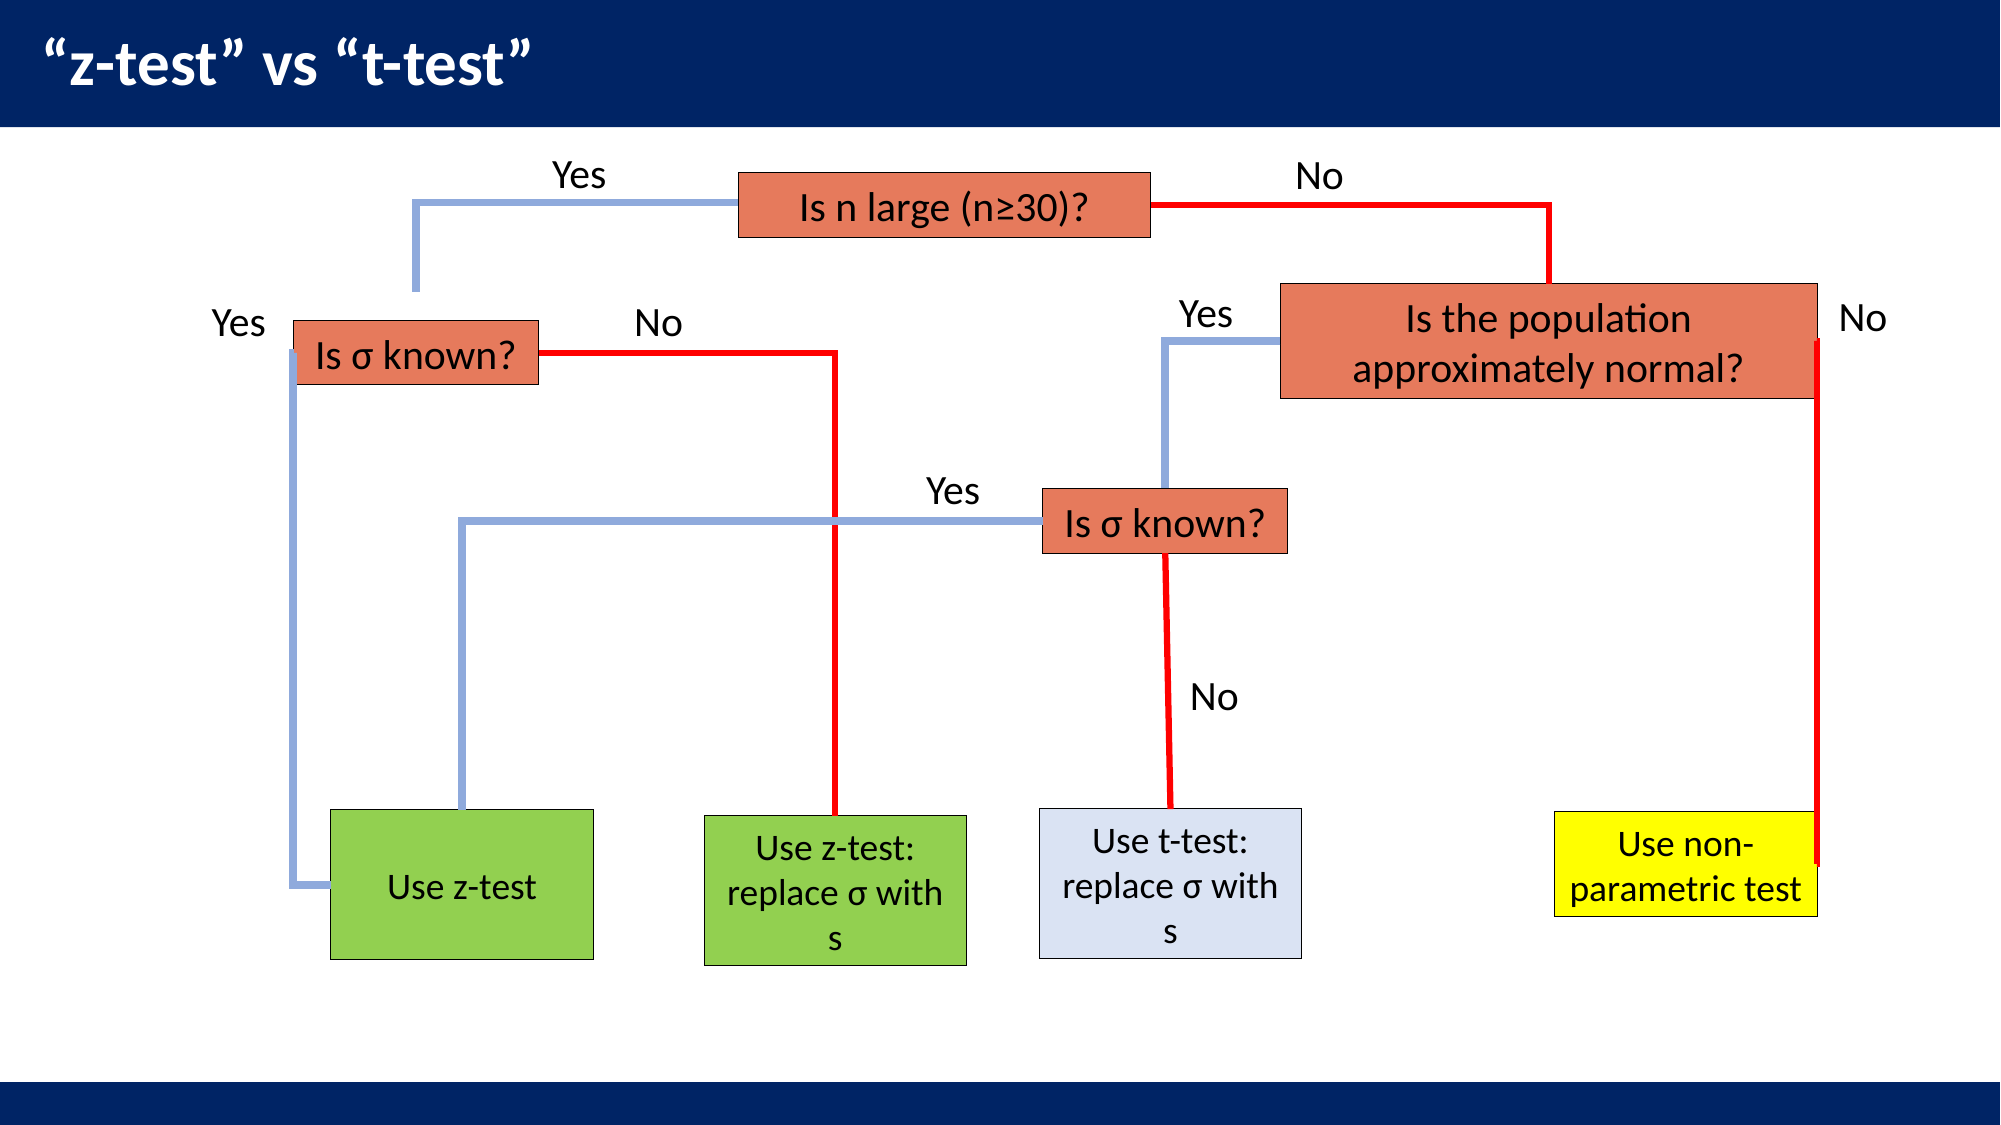

“z-test” vs “t-test”
Yes
No
Is n large (n≥30)?
Yes
No
Is the population approximately normal?
No
Yes
Is σ known?
Yes
Is σ known?
No
Use t-test:
replace σ with s

Use z-test

Use non-parametric test
Use z-test: replace σ with s